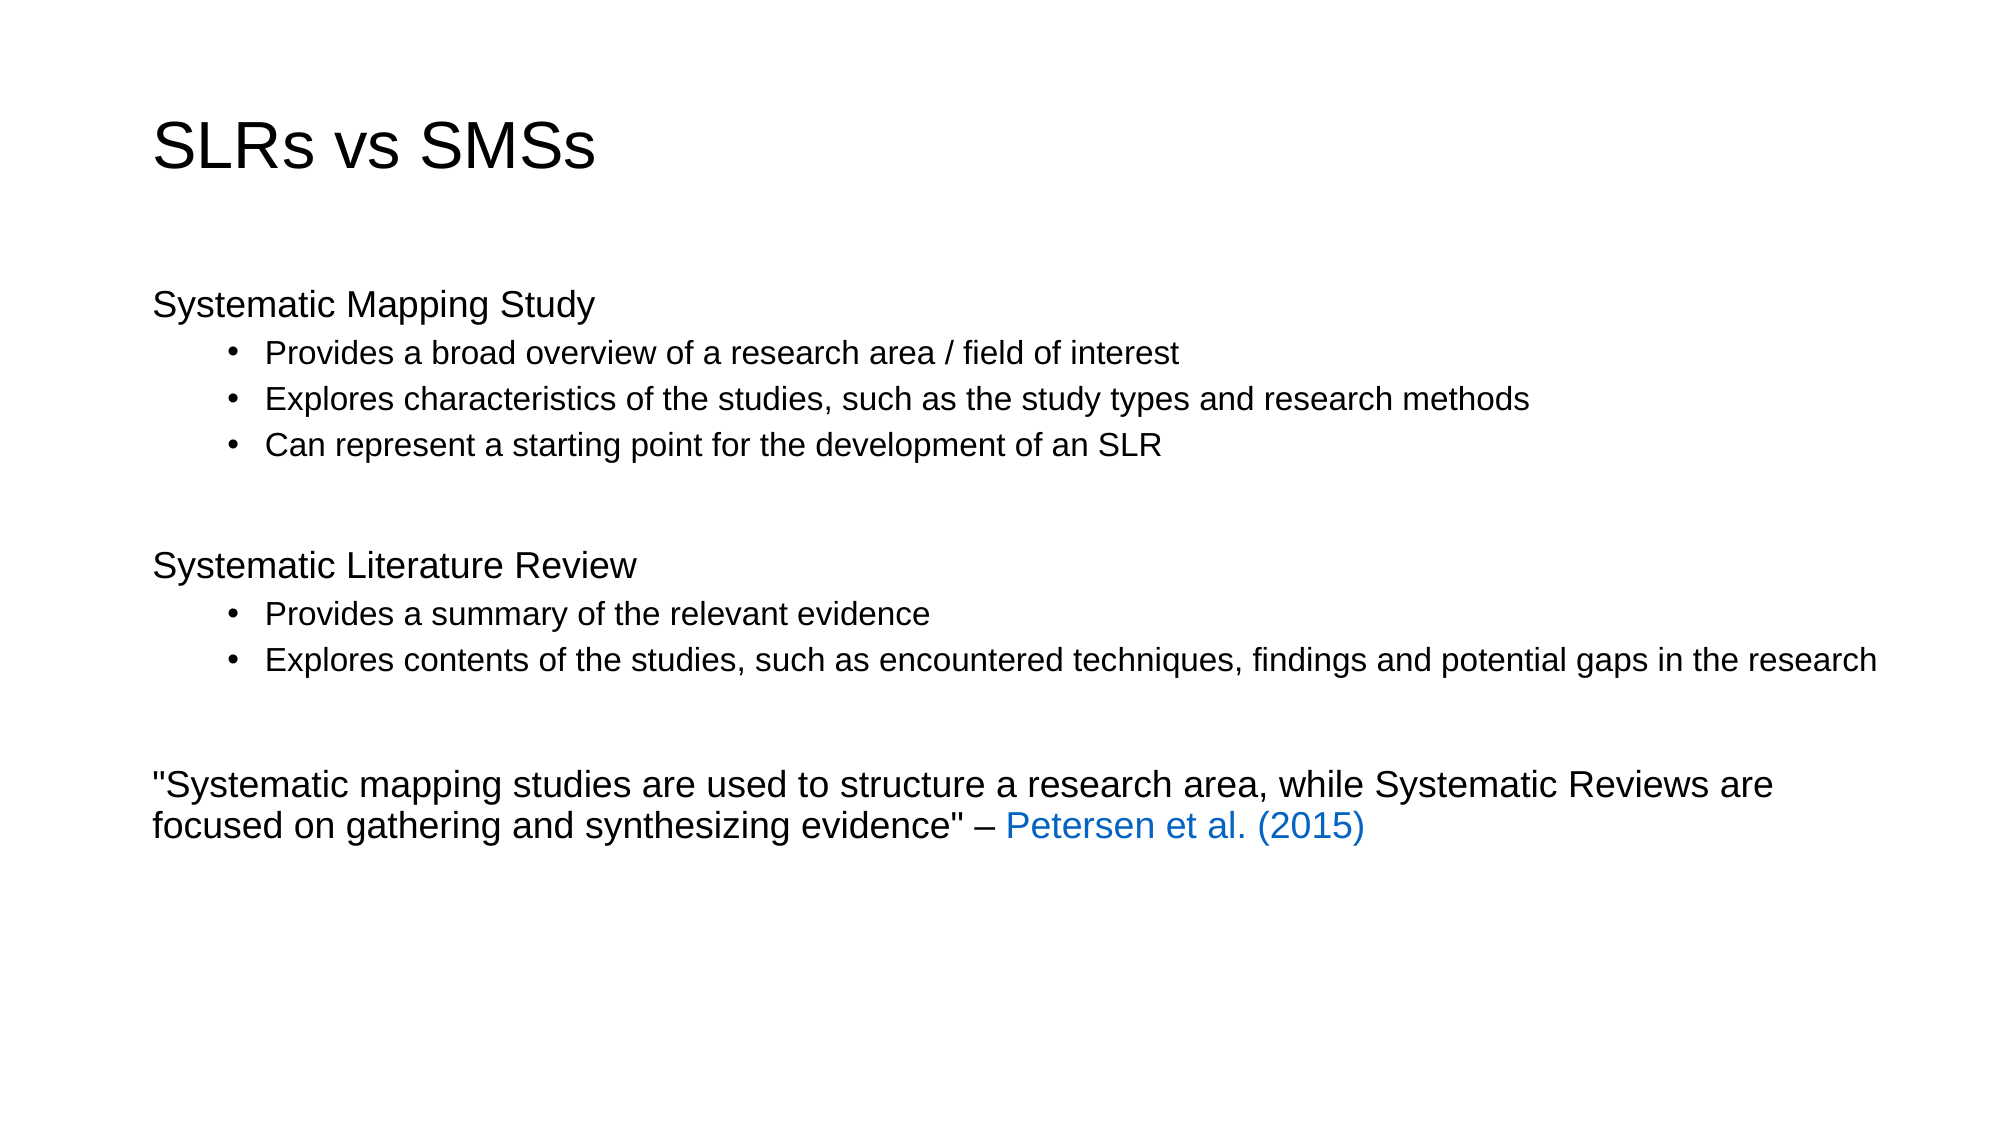

# SLRs vs SMSs
Systematic Mapping Study
Provides a broad overview of a research area / field of interest
Explores characteristics of the studies, such as the study types and research methods
Can represent a starting point for the development of an SLR

Systematic Literature Review
Provides a summary of the relevant evidence
Explores contents of the studies, such as encountered techniques, findings and potential gaps in the research

"Systematic mapping studies are used to structure a research area, while Systematic Reviews are focused on gathering and synthesizing evidence" – Petersen et al. (2015)